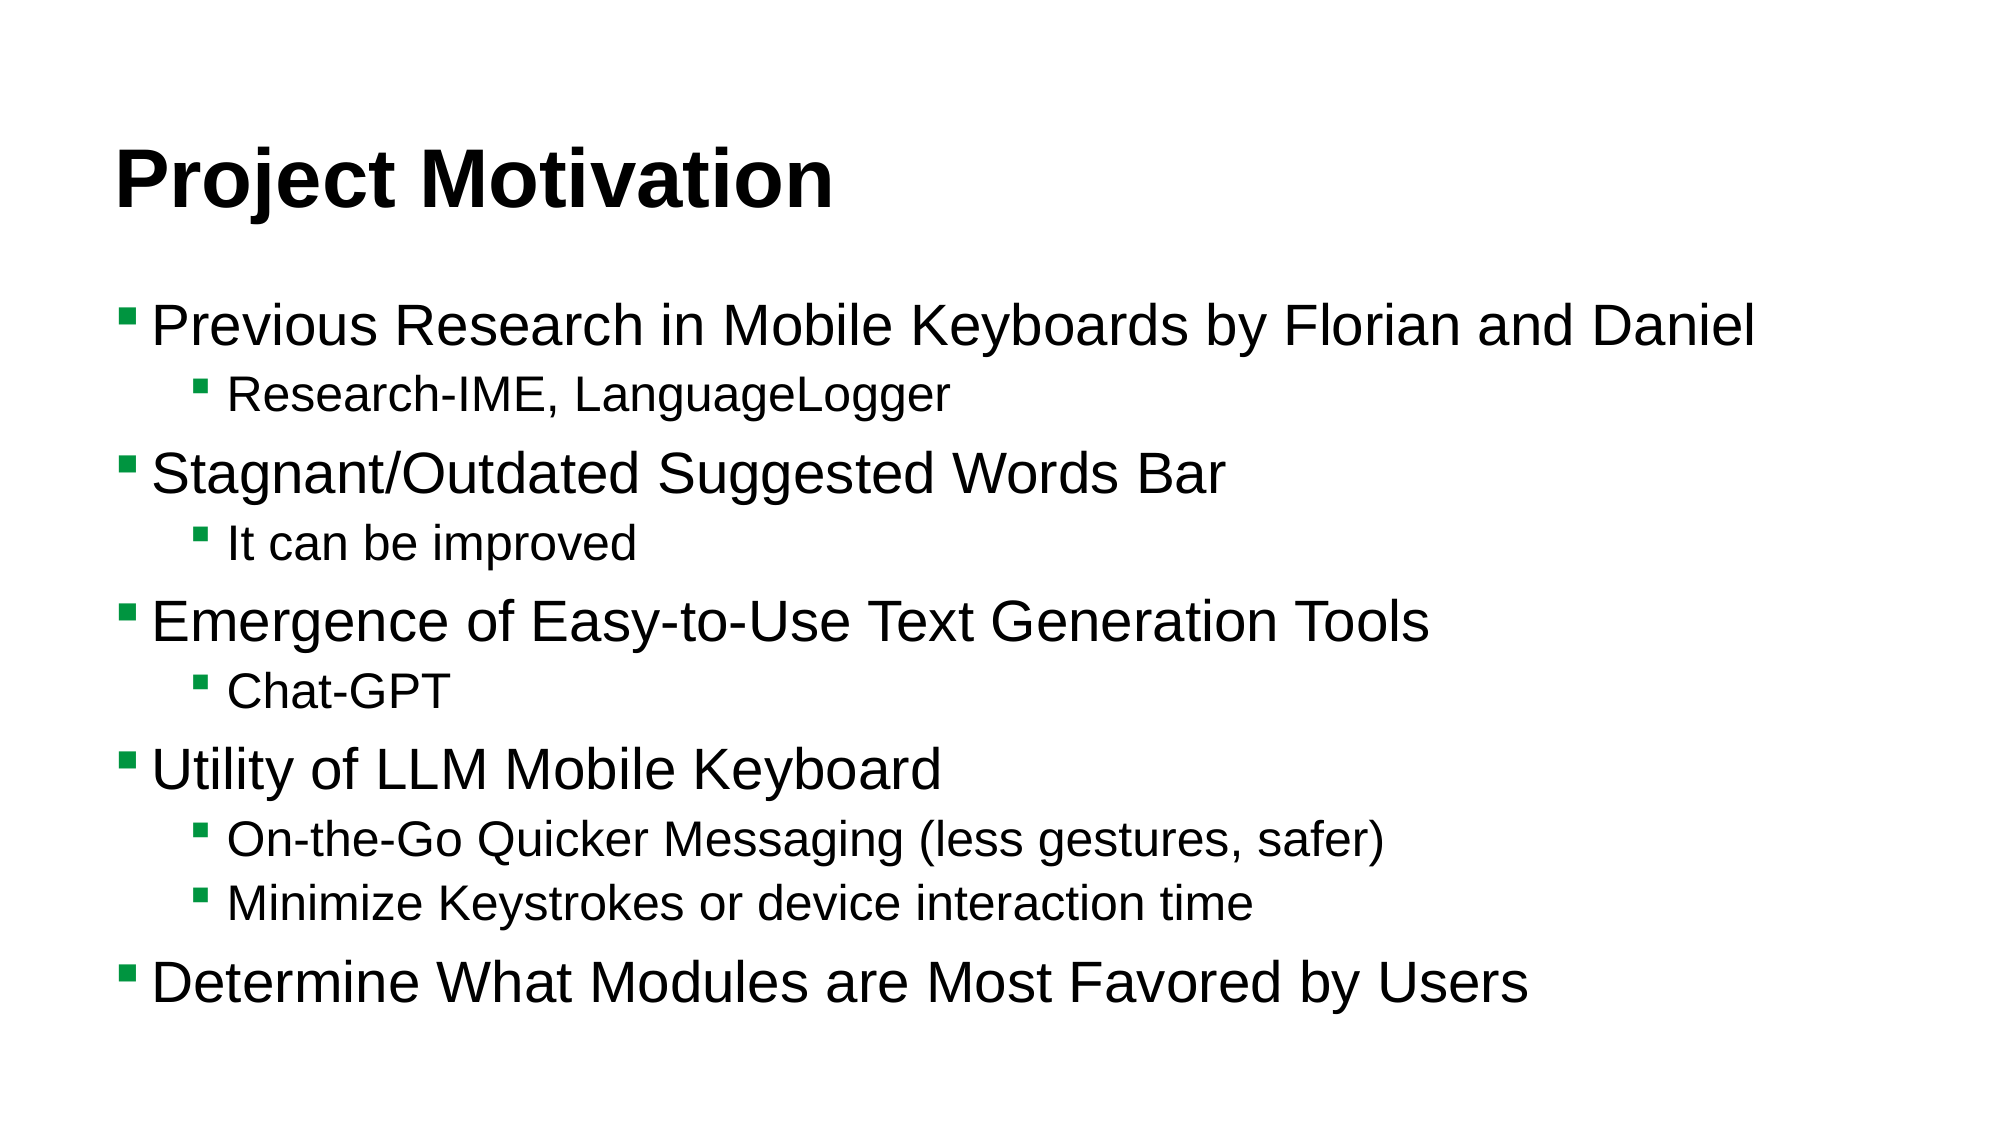

# Project Motivation
Previous Research in Mobile Keyboards by Florian and Daniel
Research-IME, LanguageLogger
Stagnant/Outdated Suggested Words Bar
It can be improved
Emergence of Easy-to-Use Text Generation Tools
Chat-GPT
Utility of LLM Mobile Keyboard
On-the-Go Quicker Messaging (less gestures, safer)
Minimize Keystrokes or device interaction time
Determine What Modules are Most Favored by Users